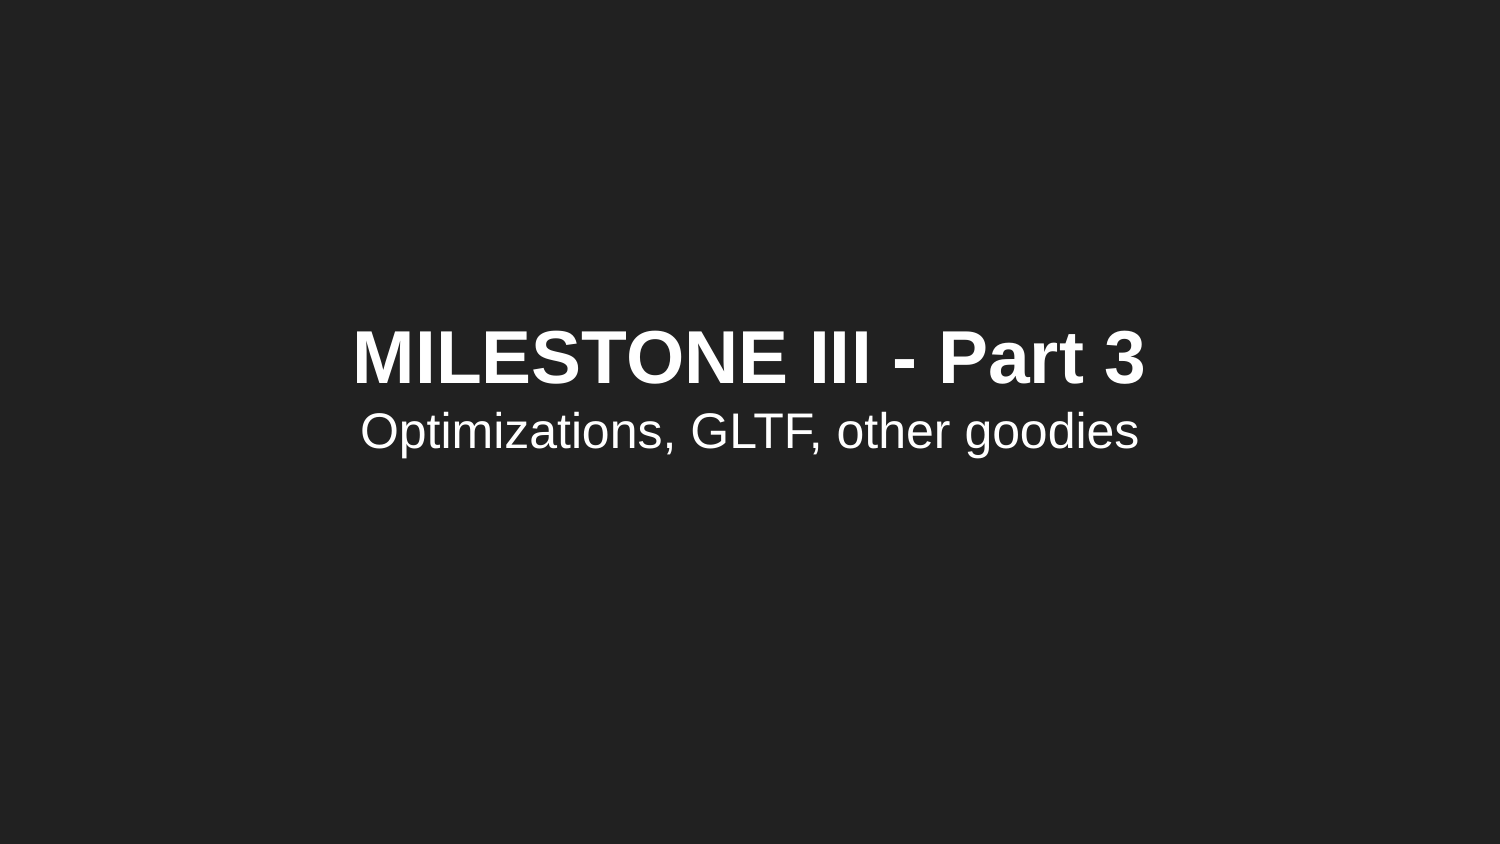

# MILESTONE III - Part 3
Optimizations, GLTF, other goodies